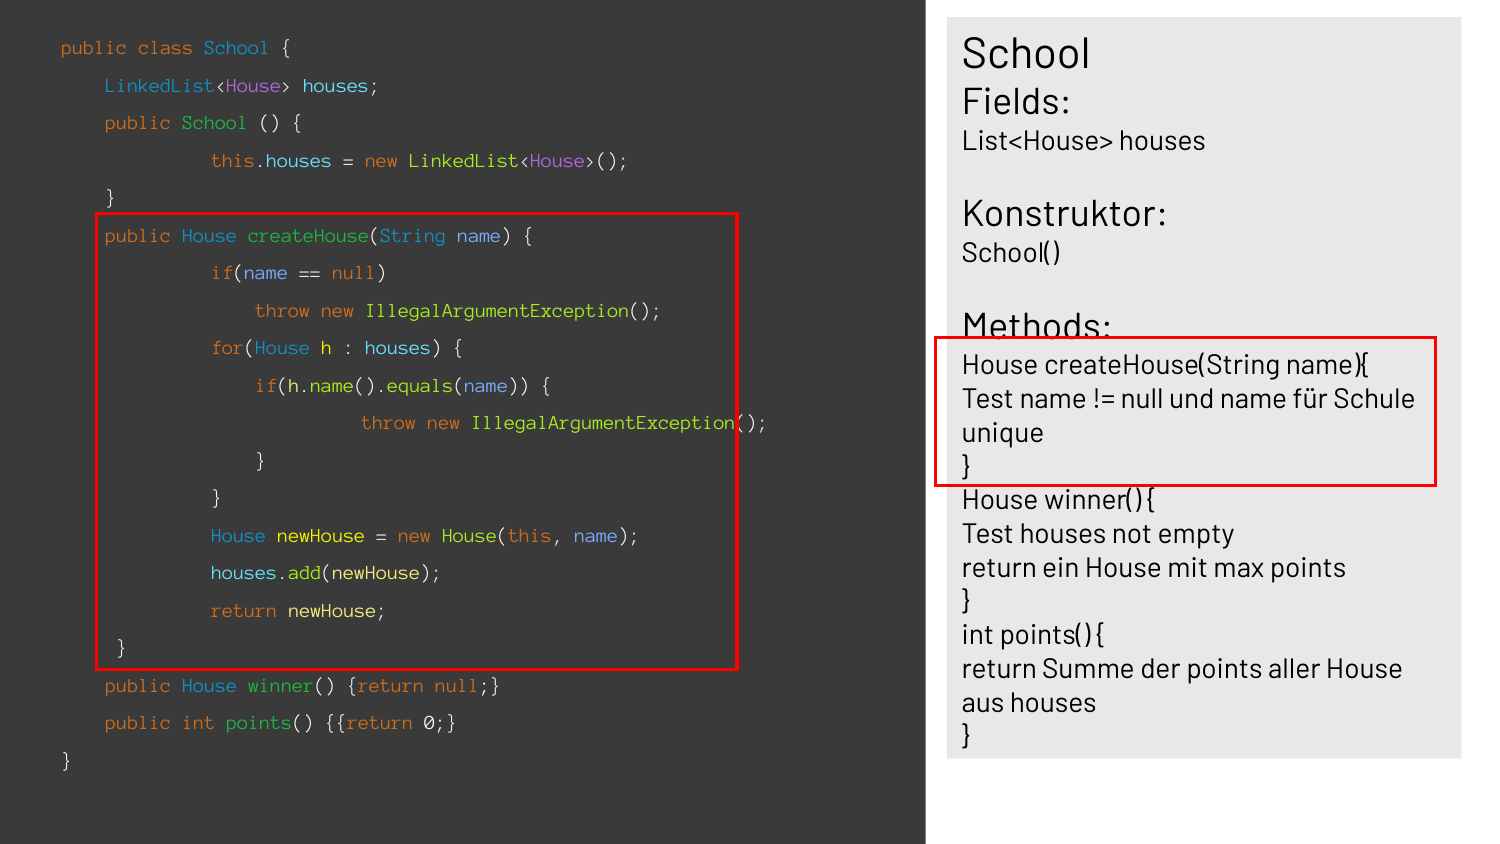

public class School {
    LinkedList<House> houses;
    public School () {
	this.houses = new LinkedList<House>();
    }
    public House createHouse(String name) {
	if(name == null)
	    throw new IllegalArgumentException();
	for(House h : houses) {
	    if(h.name().equals(name)) {
		throw new IllegalArgumentException();
	    }
	}
     	House newHouse = new House(this, name);
     	houses.add(newHouse);
     	return newHouse;
     }
    public House winner() {return null;}
    public int points() {{return 0;}
}

School
Fields:
List<House> houses

Konstruktor:
School()

Methods:
House createHouse(String name){
Test name != null und name für Schule unique
}
House winner() {
Test houses not empty
return ein House mit max points
}
int points() {
return Summe der points aller House aus houses
}